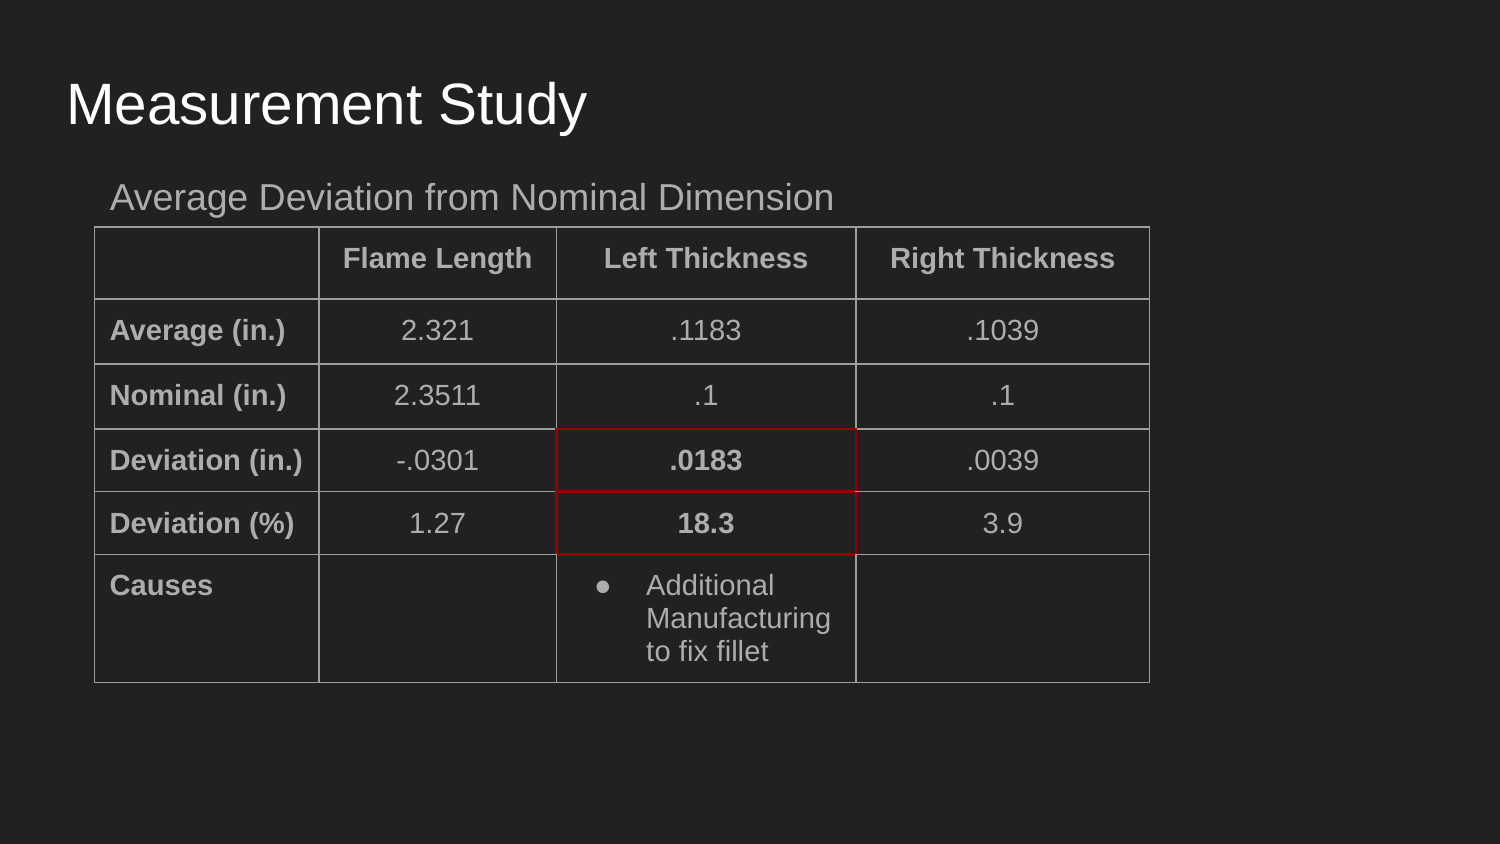

# Measurement Study
Average Deviation from Nominal Dimension

|  | Flame Length | Left Thickness | Right Thickness |
| --- | --- | --- | --- |
| Average (in.) | 2.321 | .1183 | .1039 |
| Nominal (in.) | 2.3511 | .1 | .1 |
| Deviation (in.) | -.0301 | .0183 | .0039 |
| Deviation (%) | 1.27 | 18.3 | 3.9 |
| Causes |  | Additional Manufacturing to fix fillet |  |
| No. | Flame Length (in.) | Left Base Thick (in.) | Right Base Thick (in.) |
| --- | --- | --- | --- |
| 1 | 2.35 | 0.118 | 0.103 |
| 2 | 2.3 | 0.116 | 0.104 |
| 3 | 2.32 | 0.116 | 0.104 |
| 4 | 2.35 | 0.119 | 0.106 |
| 5 | 2.31 | 0.125 | 0.103 |
| 6 | 2.31 | 0.122 | 0.103 |
| 7 | 2.3 | 0.115 | 0.105 |
| 8 | 2.32 | 0.113 | 0.104 |
| 9 | 2.3 | 0.12 | 0.103 |
| 10 | 2.35 | 0.118 | 0.107 |